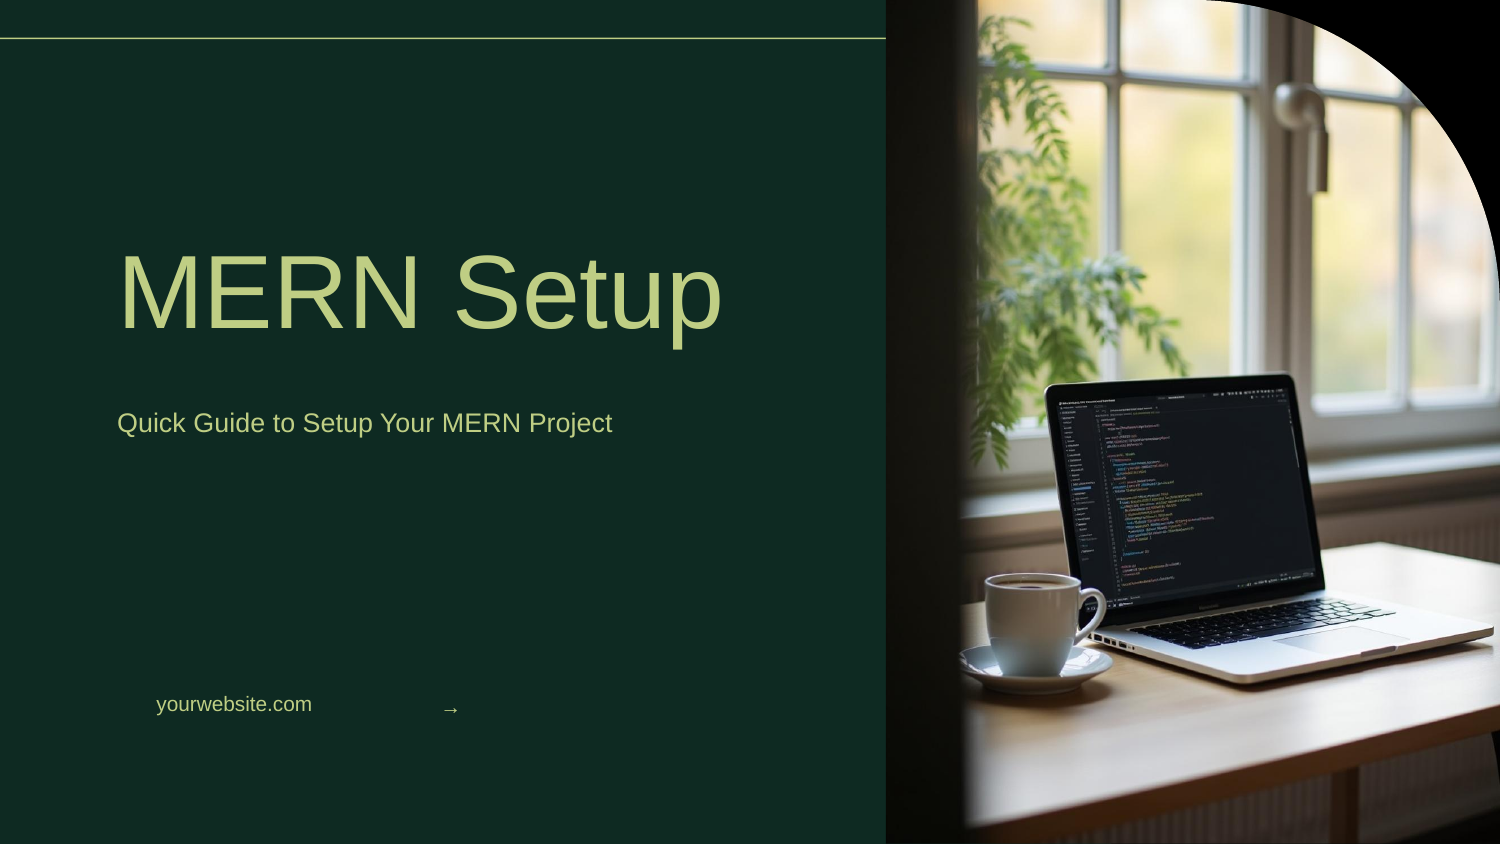

# MERN Setup
Quick Guide to Setup Your MERN Project
yourwebsite.com
→